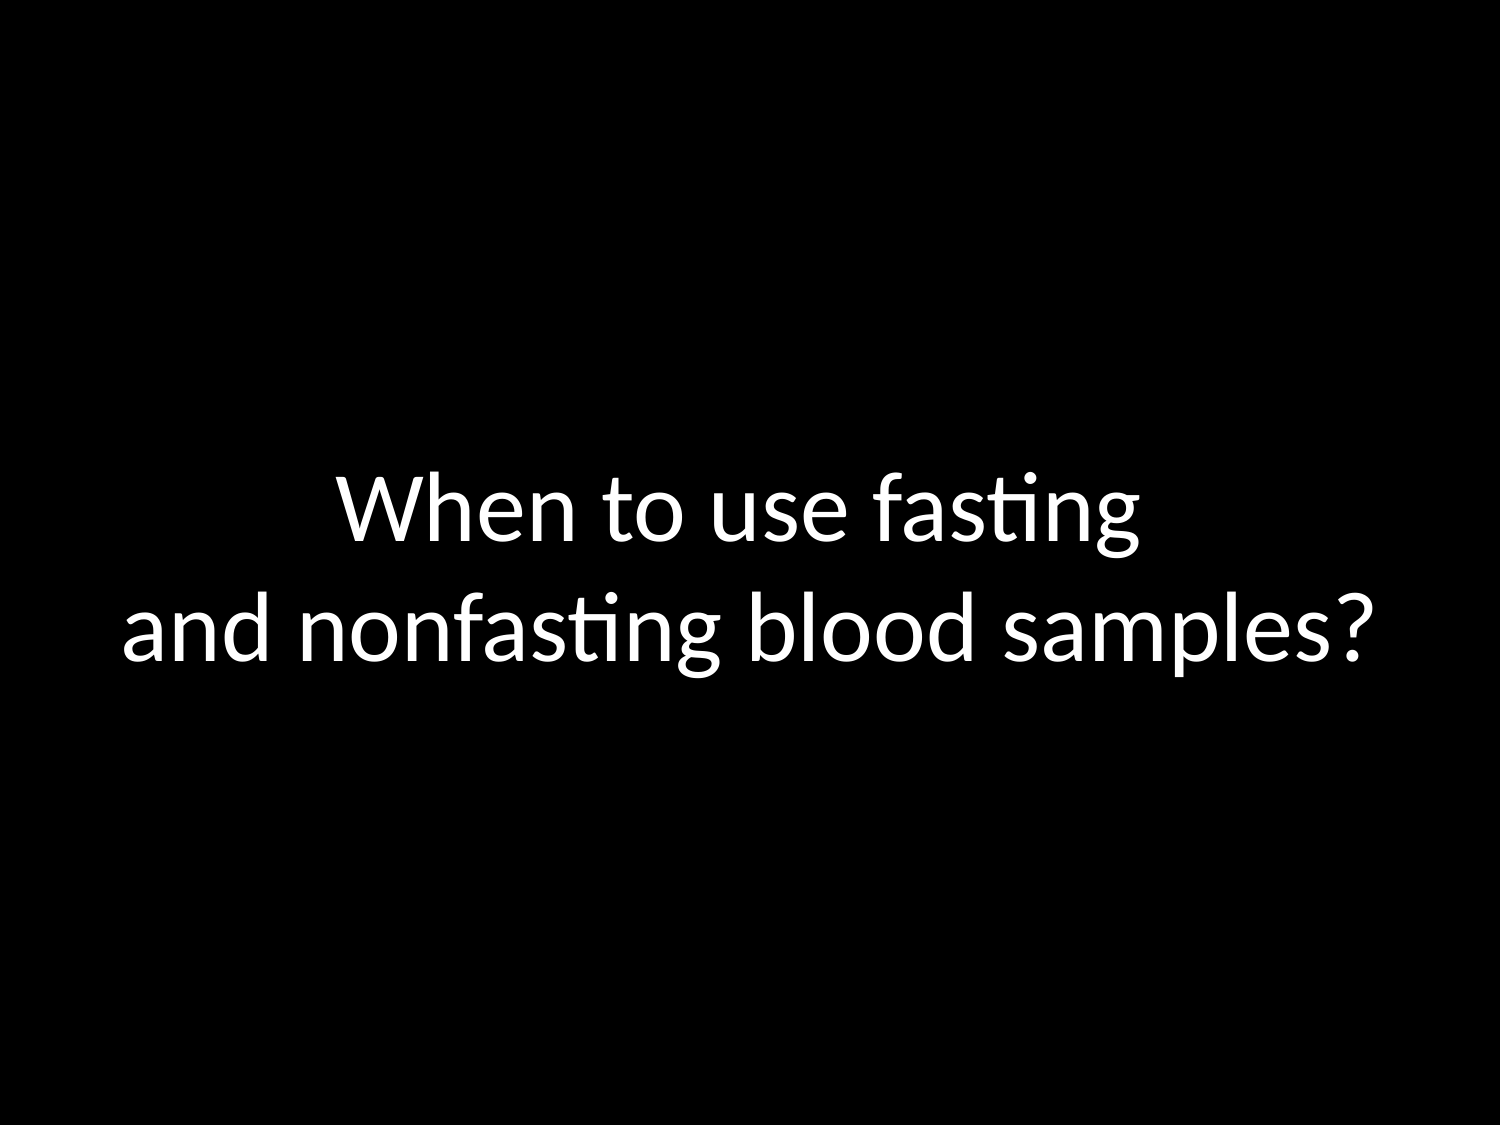

When to use fasting
and nonfasting blood samples?